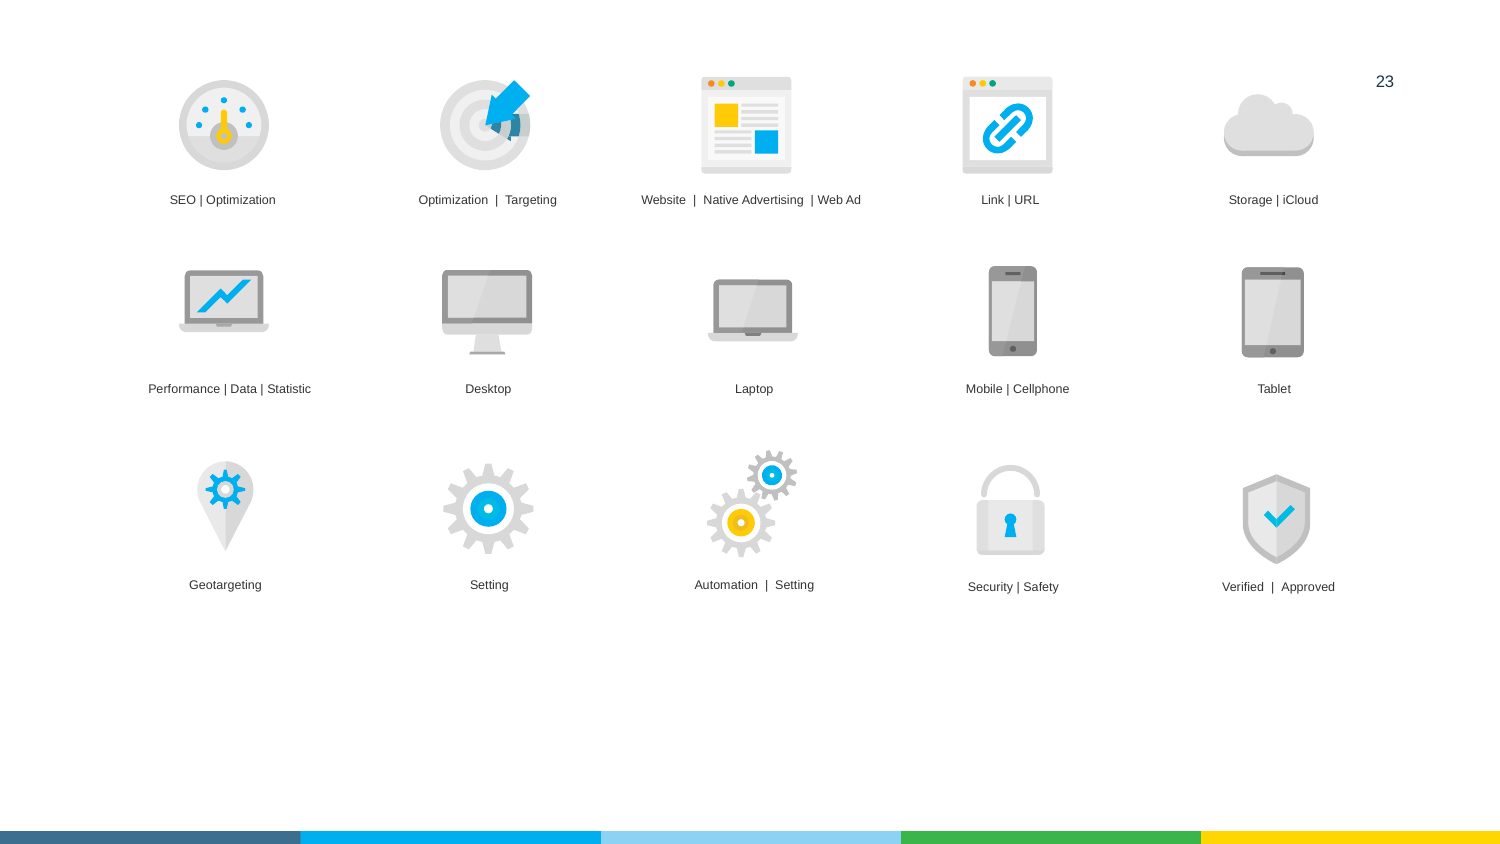

23

SEO | Optimization
Optimization  |  Targeting
Website  |  Native Advertising  | Web Ad
Link | URL
Storage | iCloud

Performance | Data | Statistic
Desktop
Laptop
Mobile | Cellphone
Tablet

Geotargeting
Setting
Automation  |  Setting
Security | Safety
Verified  |  Approved